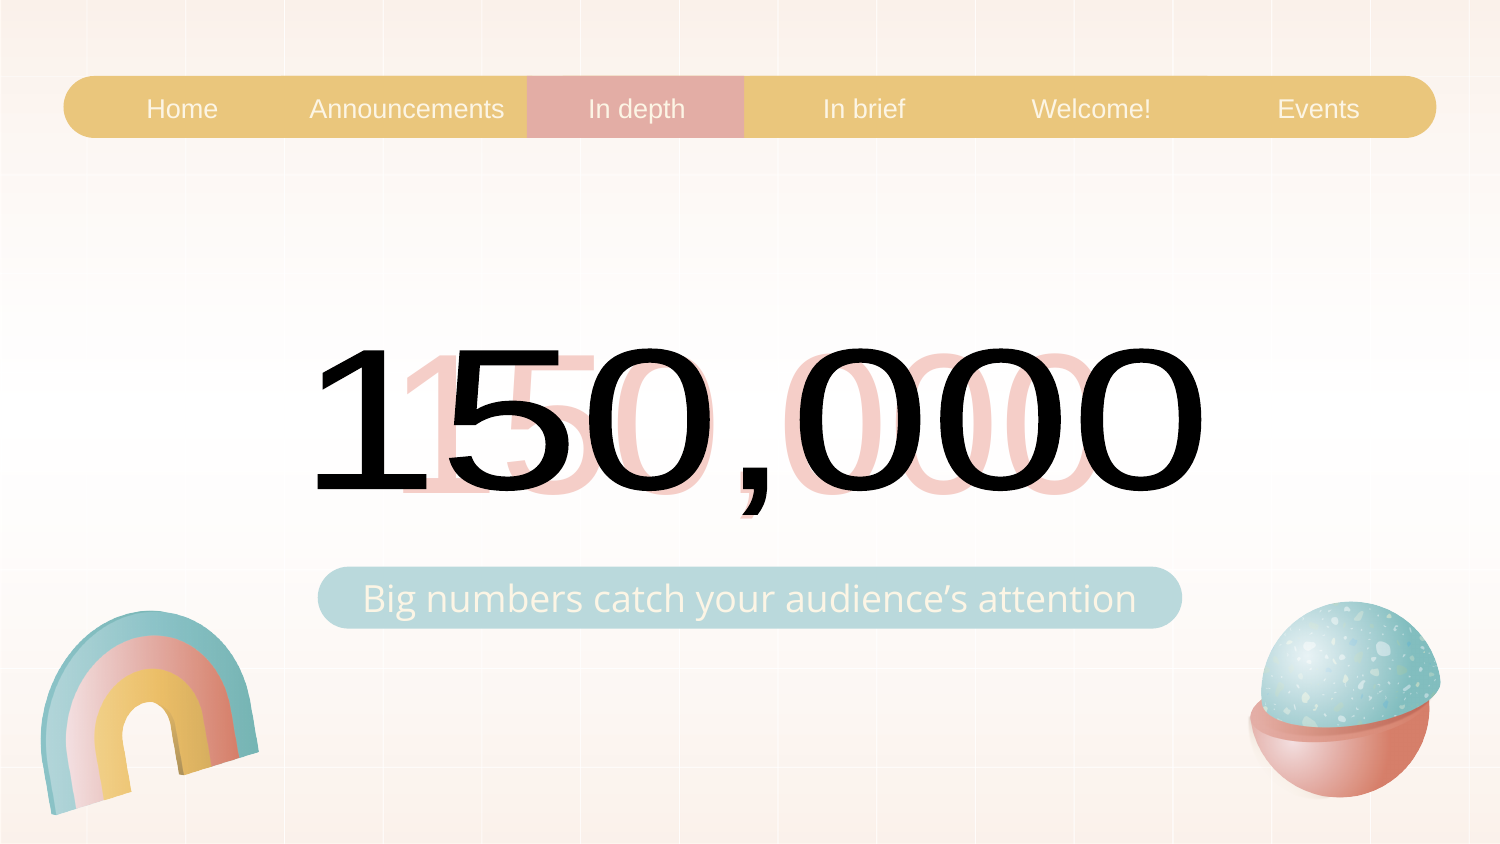

Home
Announcements
In depth
In brief
Welcome!
Events
# 150,000
150,000

Big numbers catch your audience’s attention